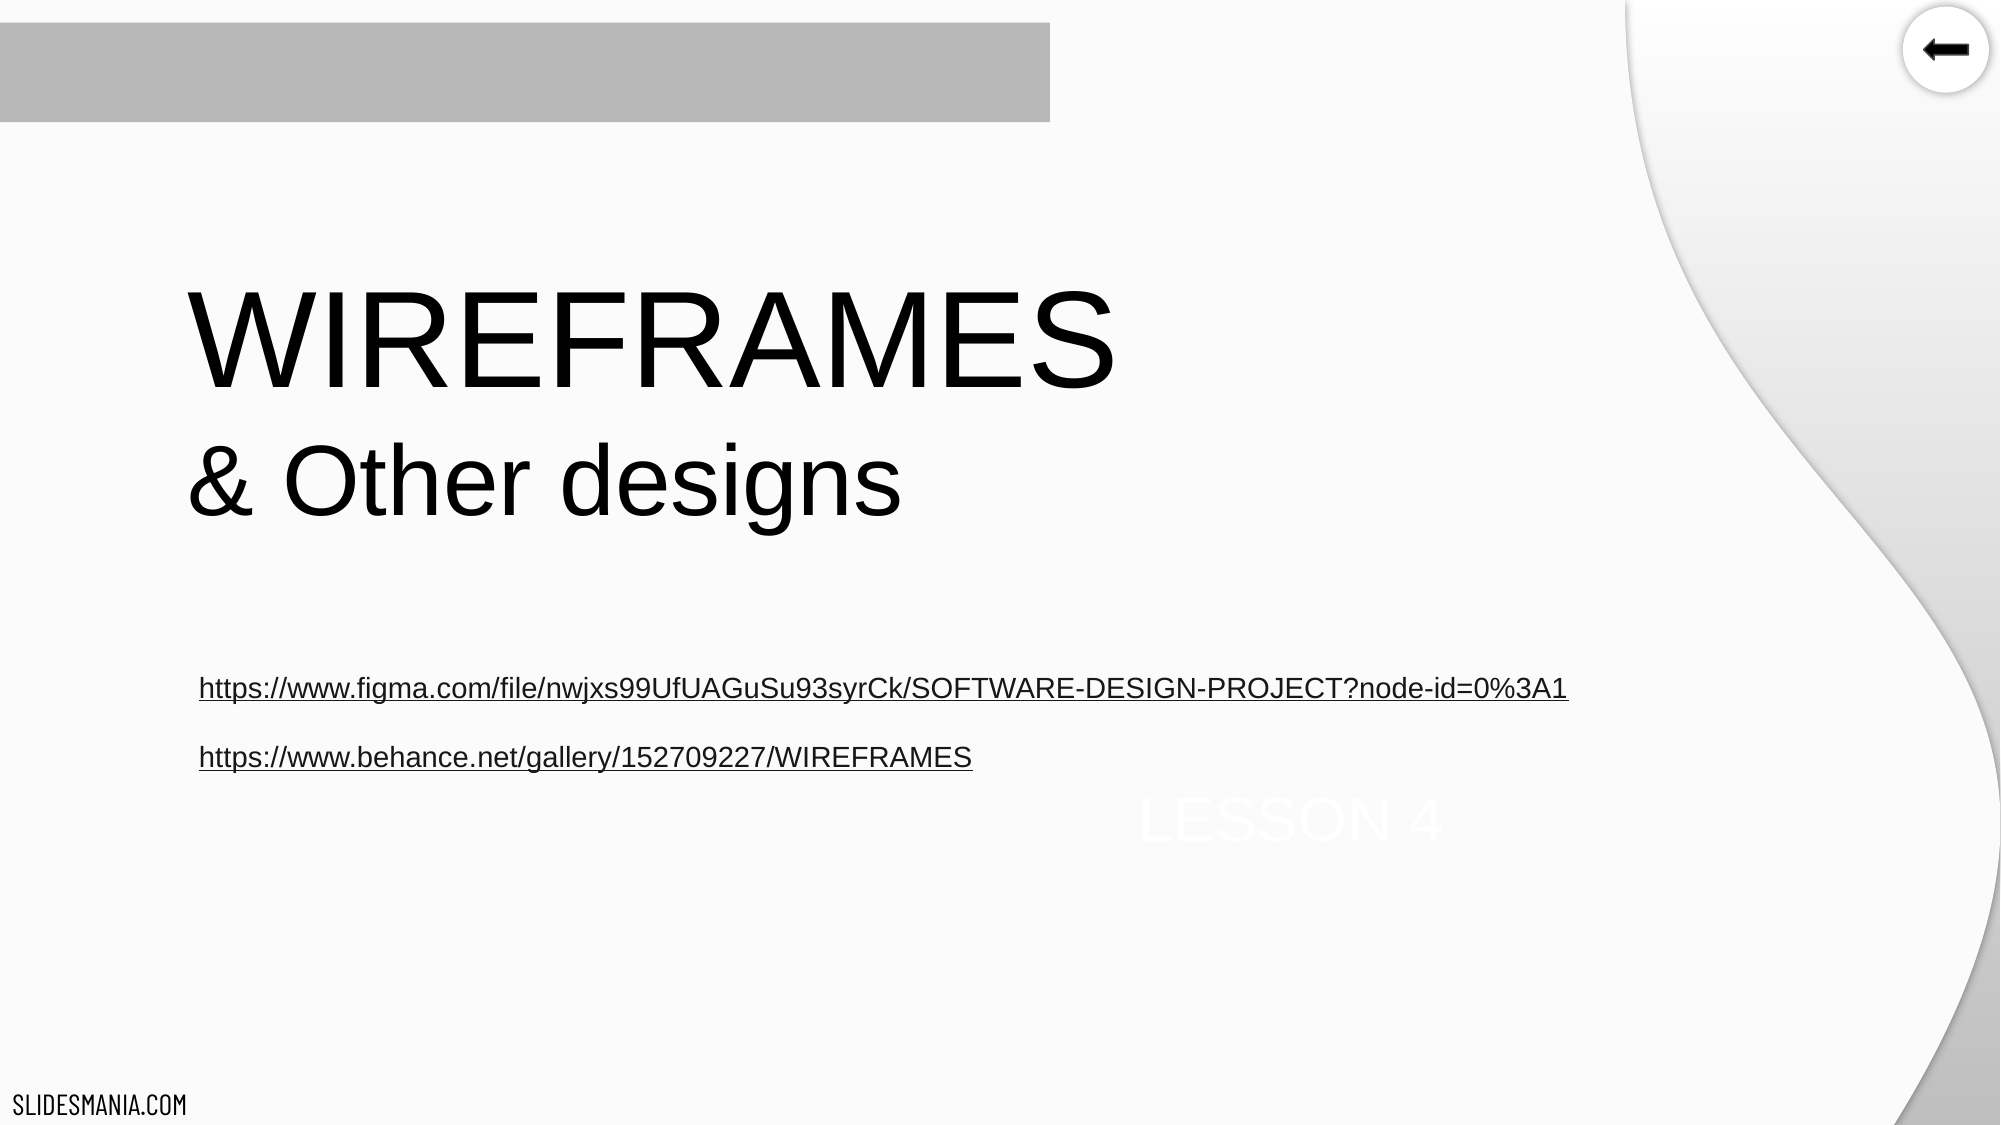

# WIREFRAMES & Other designs
https://www.figma.com/file/nwjxs99UfUAGuSu93syrCk/SOFTWARE-DESIGN-PROJECT?node-id=0%3A1

https://www.behance.net/gallery/152709227/WIREFRAMES

LESSON 4